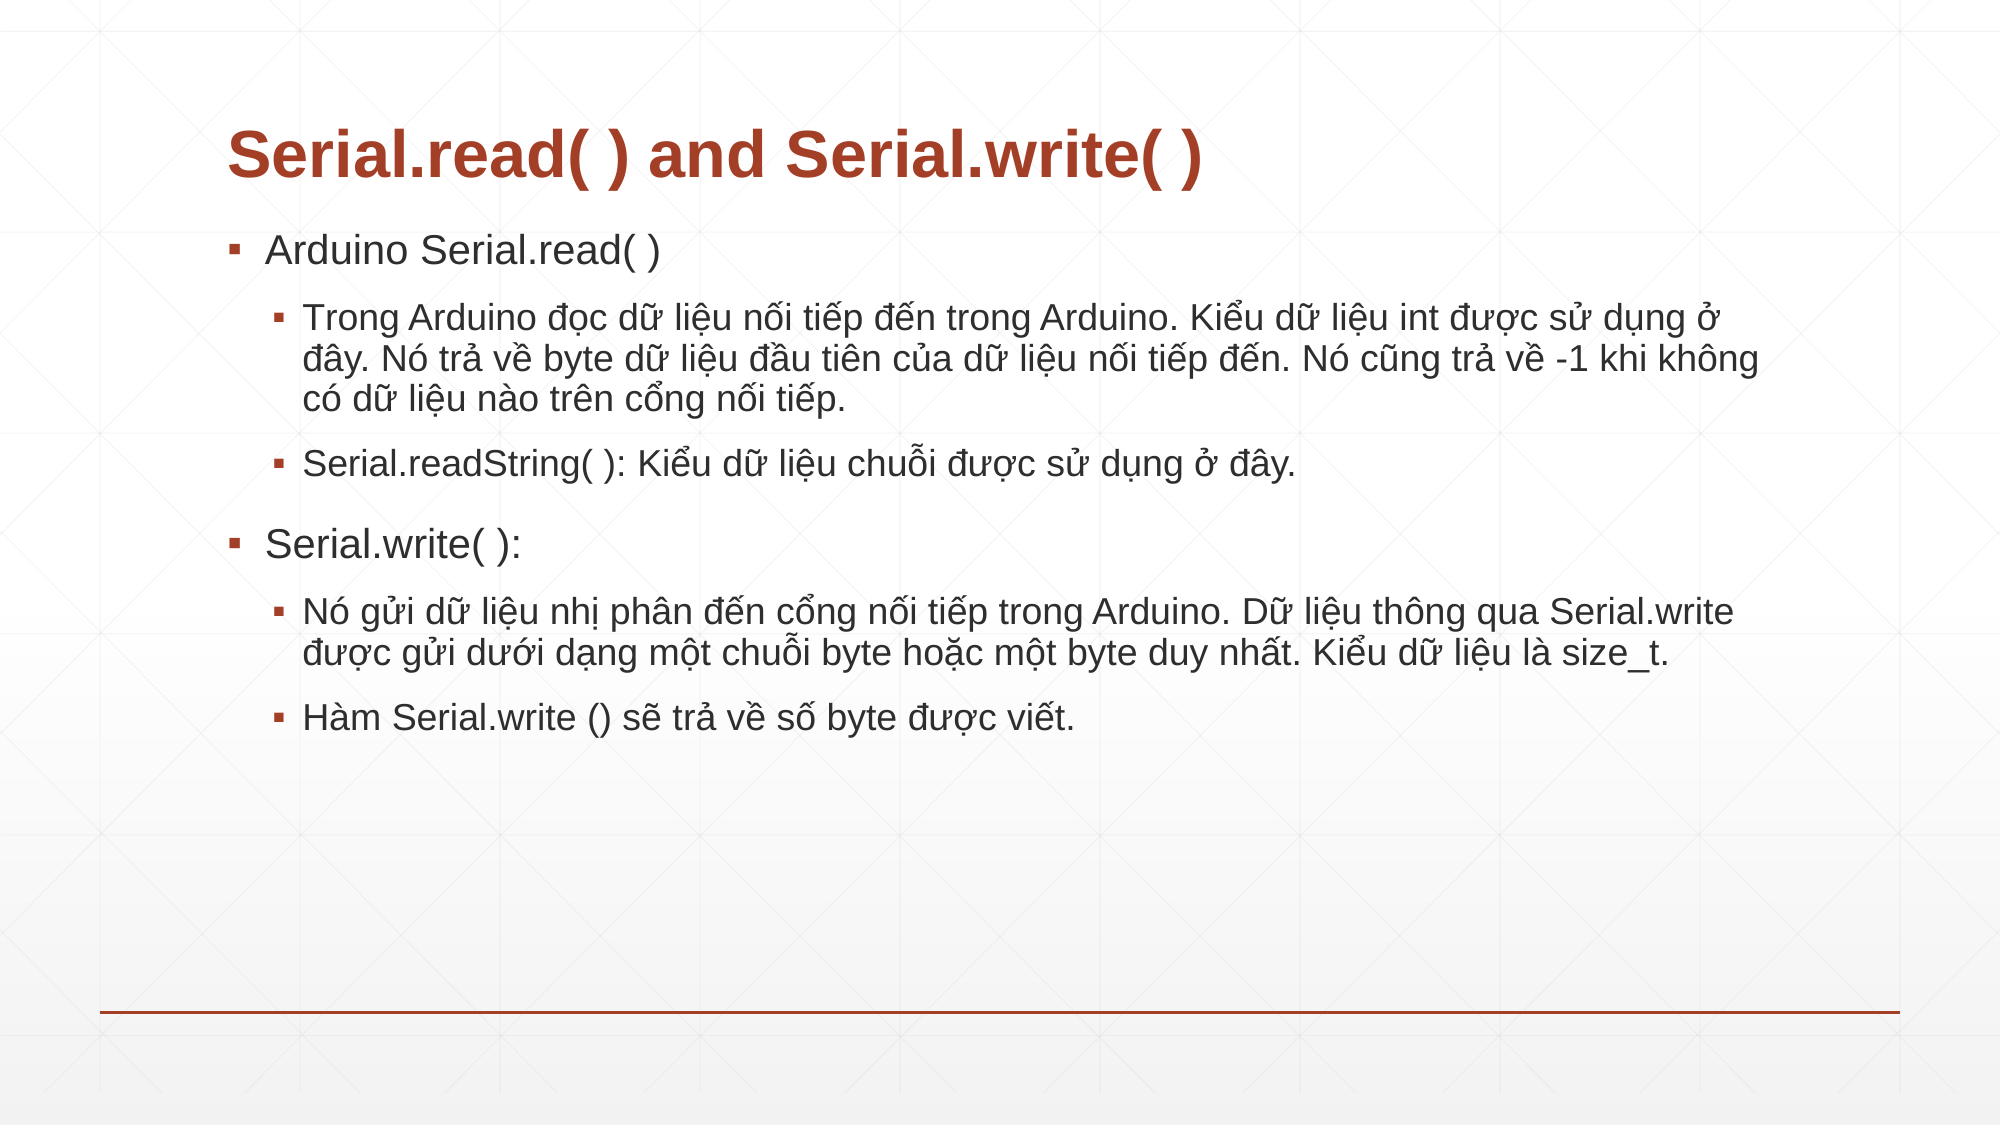

# Serial.read( ) and Serial.write( )
Arduino Serial.read( )
Trong Arduino đọc dữ liệu nối tiếp đến trong Arduino. Kiểu dữ liệu int được sử dụng ở đây. Nó trả về byte dữ liệu đầu tiên của dữ liệu nối tiếp đến. Nó cũng trả về -1 khi không có dữ liệu nào trên cổng nối tiếp.
Serial.readString( ): Kiểu dữ liệu chuỗi được sử dụng ở đây.
Serial.write( ):
Nó gửi dữ liệu nhị phân đến cổng nối tiếp trong Arduino. Dữ liệu thông qua Serial.write được gửi dưới dạng một chuỗi byte hoặc một byte duy nhất. Kiểu dữ liệu là size_t.
Hàm Serial.write () sẽ trả về số byte được viết.